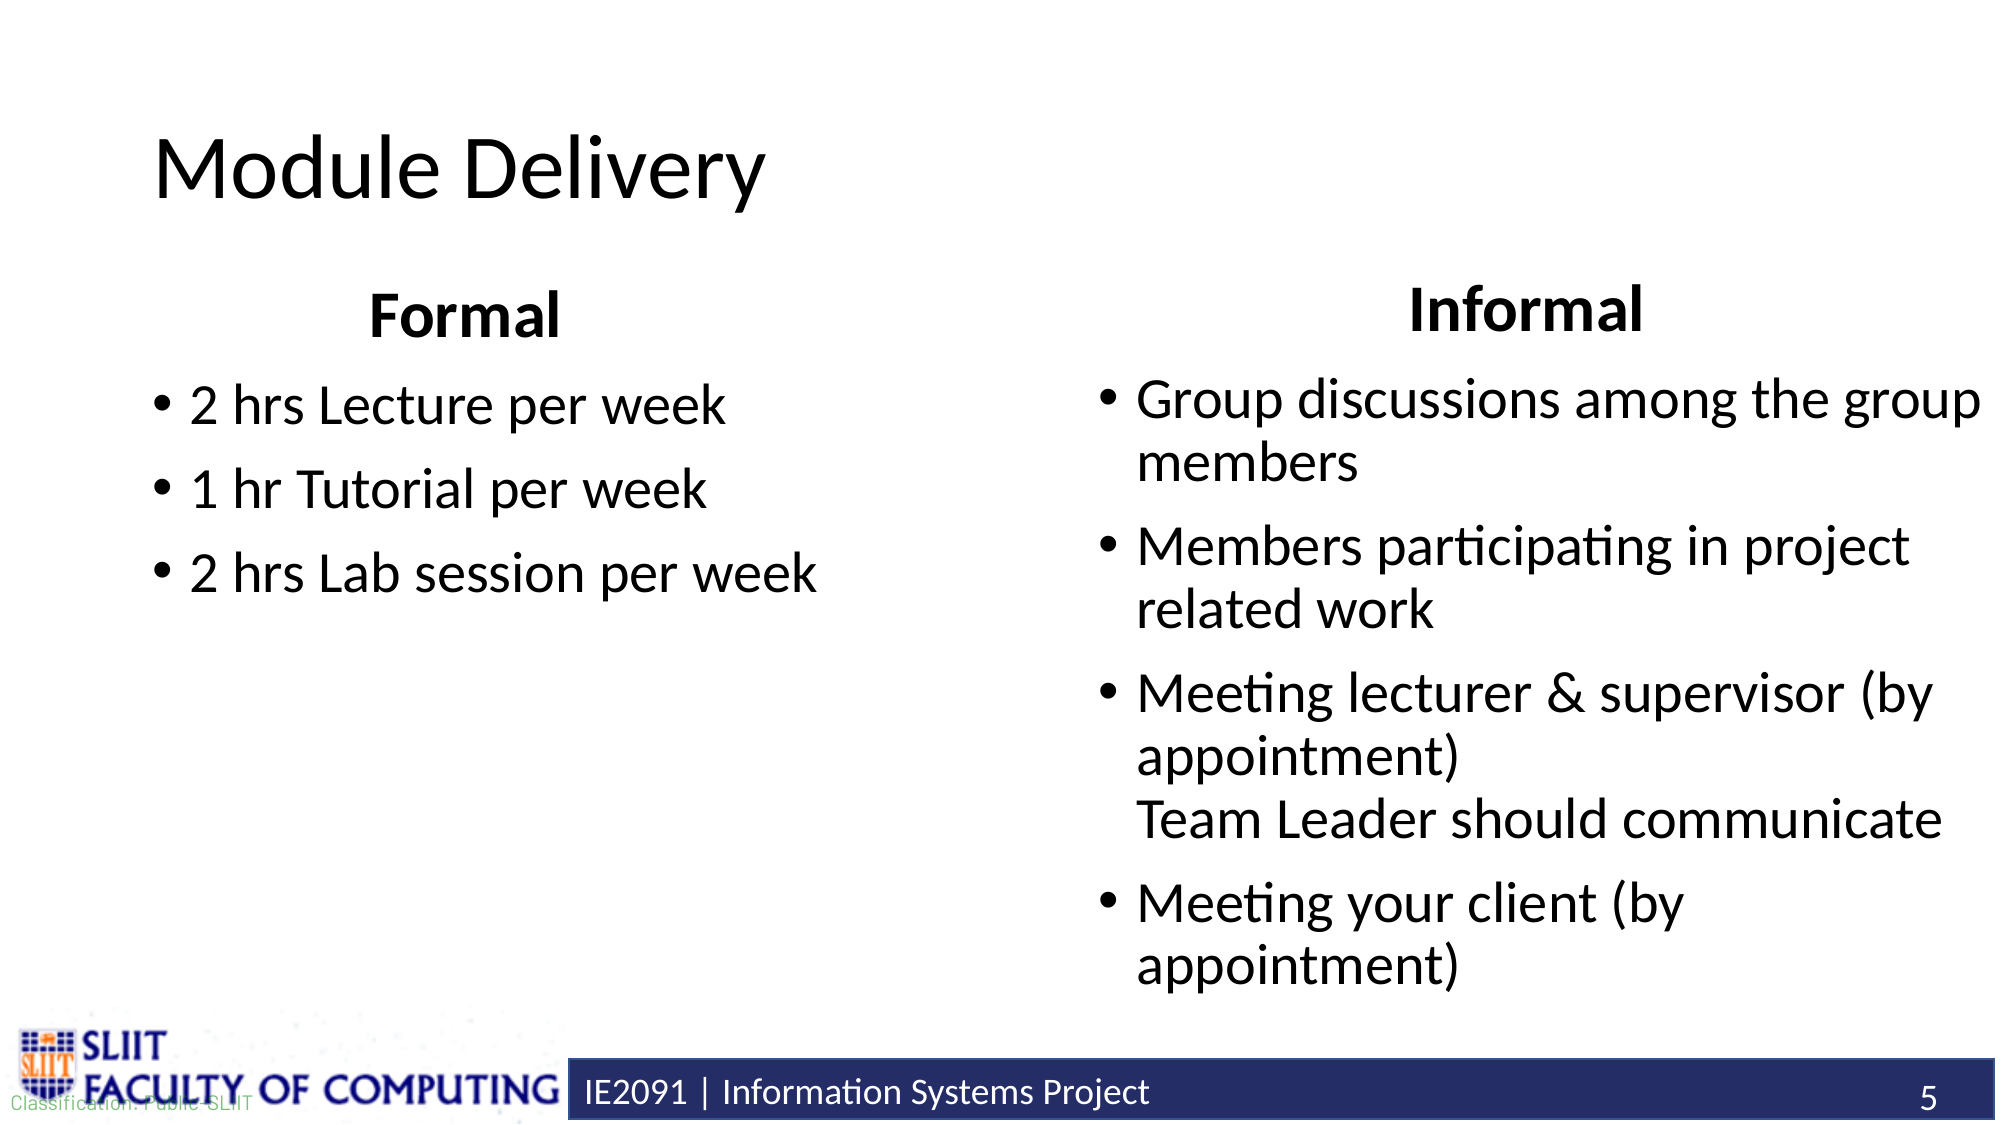

# Module Delivery
Informal
Formal
Group discussions among the group members
Members participating in project related work
Meeting lecturer & supervisor (by appointment)                              Team Leader should communicate
Meeting your client (by appointment)

2 hrs Lecture per week
1 hr Tutorial per week
2 hrs Lab session per week
5